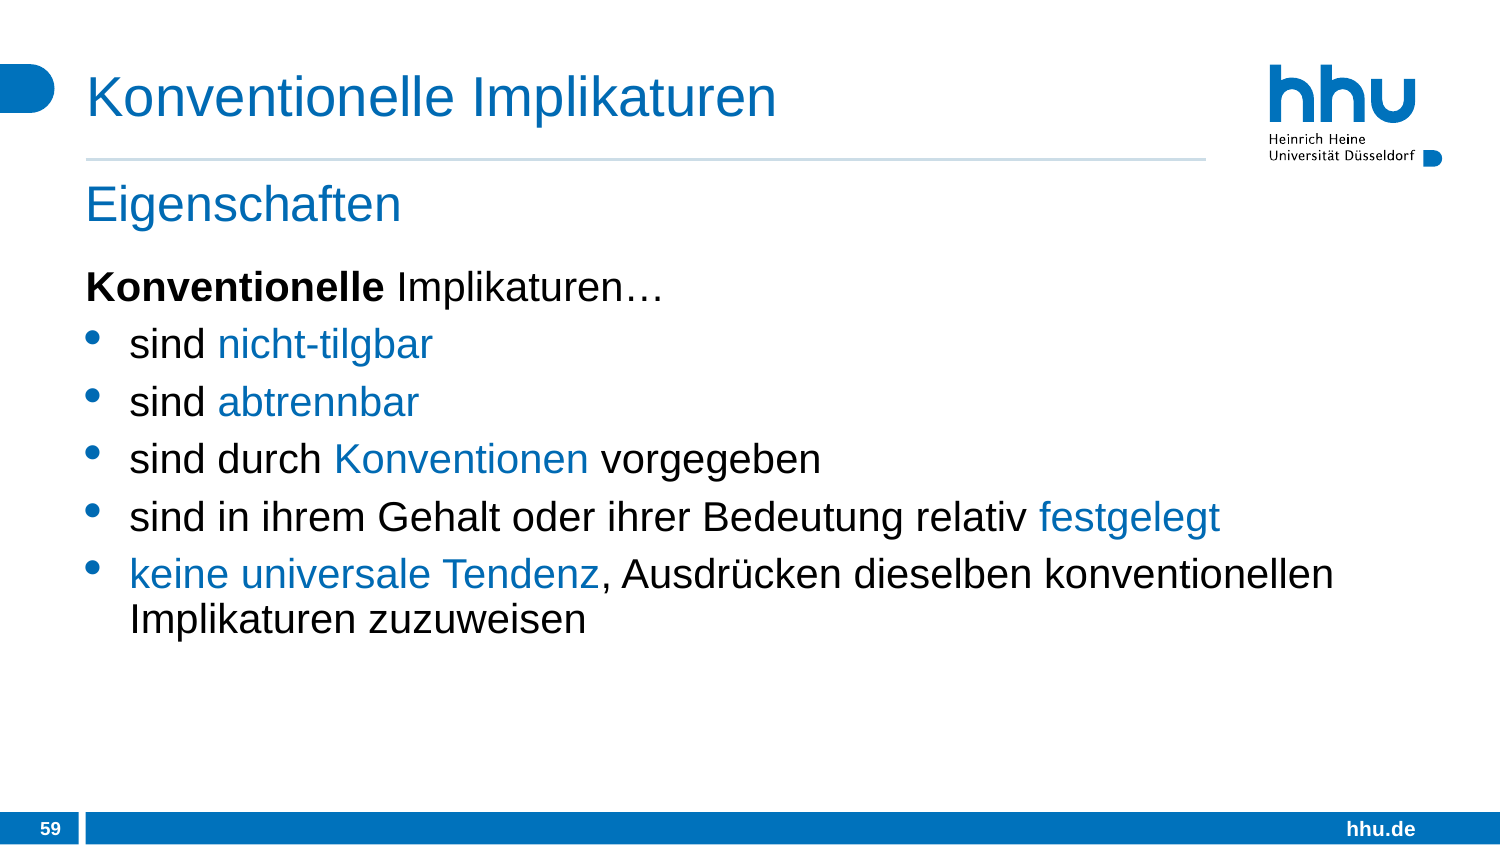

# Konventionelle Implikaturen
Eigenschaften
Konventionelle Implikaturen…
sind nicht-tilgbar
sind abtrennbar
sind durch Konventionen vorgegeben
sind in ihrem Gehalt oder ihrer Bedeutung relativ festgelegt
keine universale Tendenz, Ausdrücken dieselben konventionellen Implikaturen zuzuweisen

59